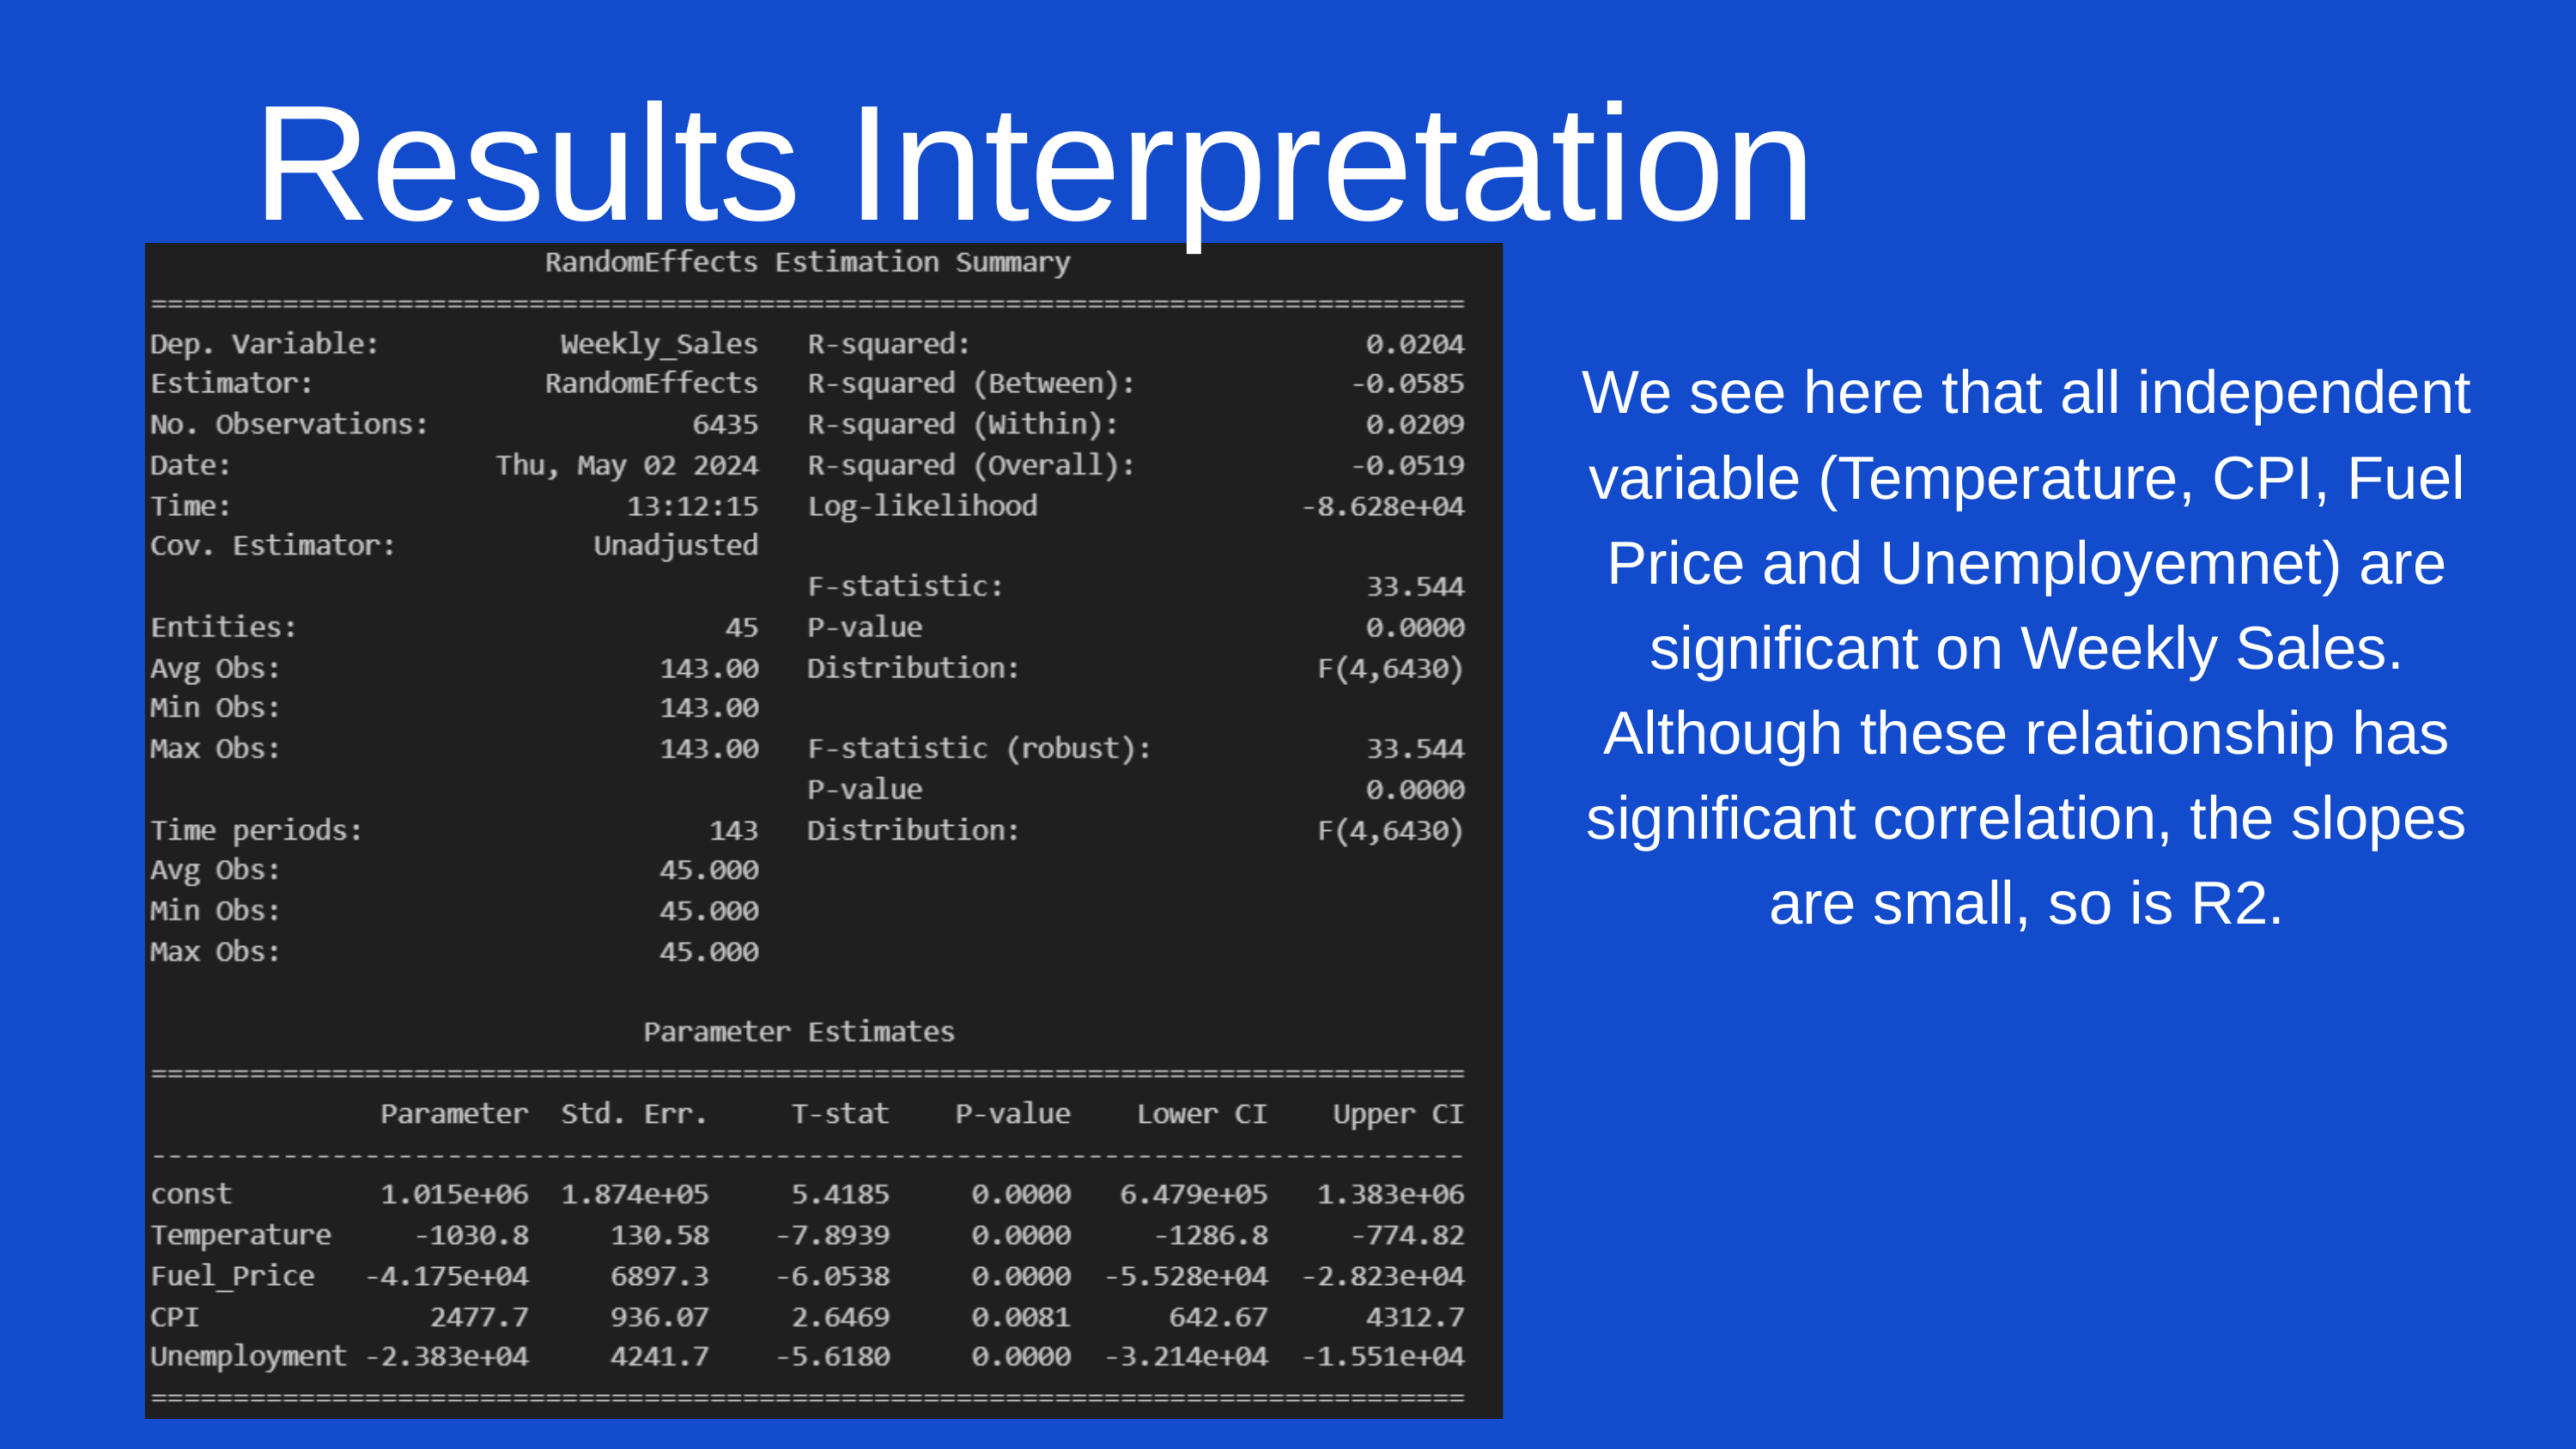

Results Interpretation

We see here that all independent variable (Temperature, CPI, Fuel Price and Unemployemnet) are significant on Weekly Sales. Although these relationship has significant correlation, the slopes are small, so is R2.